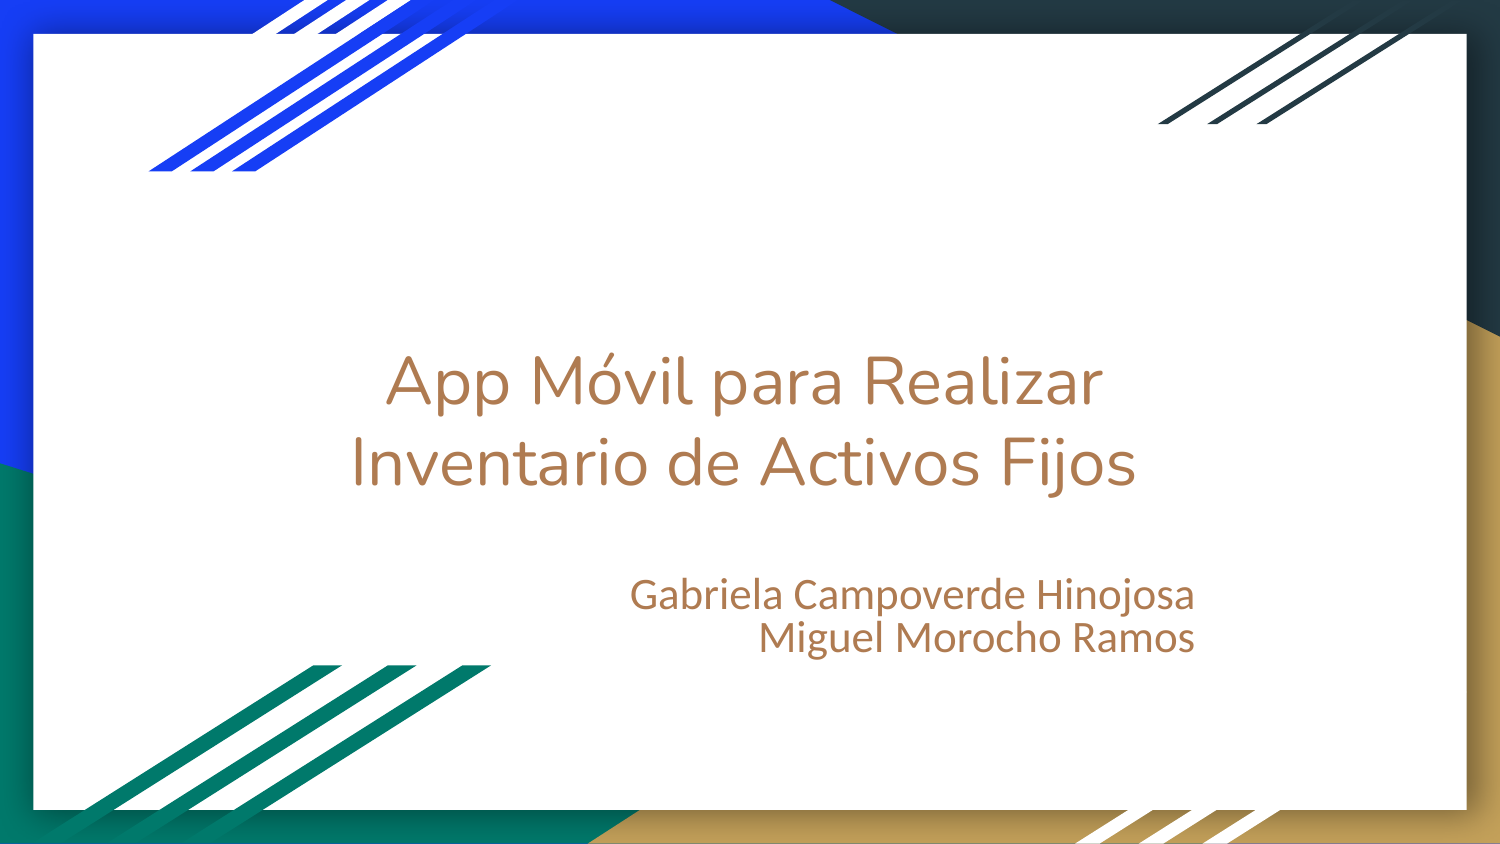

# App Móvil para Realizar Inventario de Activos Fijos
Gabriela Campoverde Hinojosa
Miguel Morocho Ramos